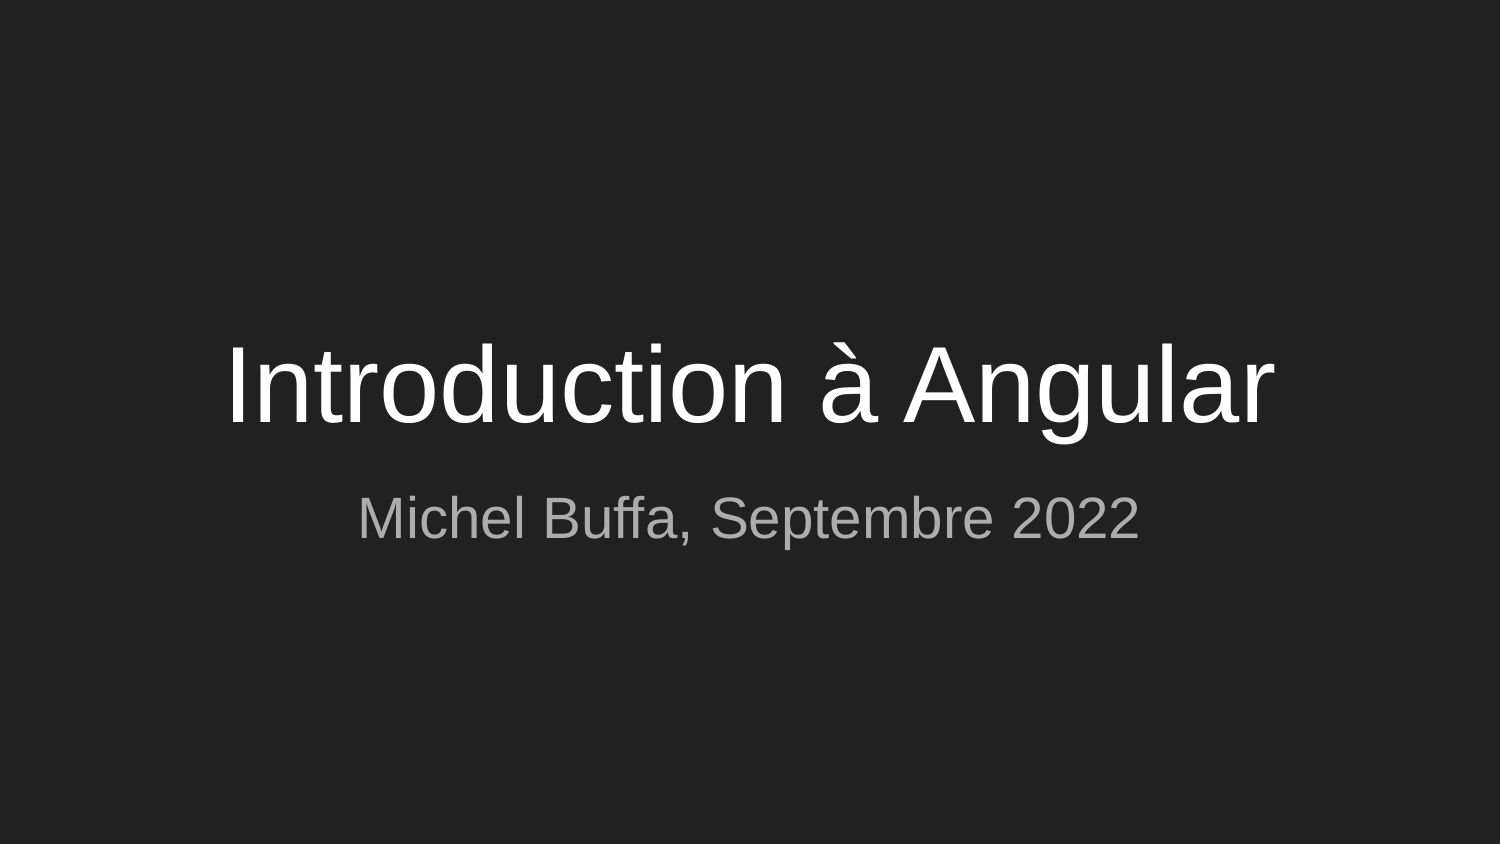

# Introduction à Angular
Michel Buffa, Septembre 2022